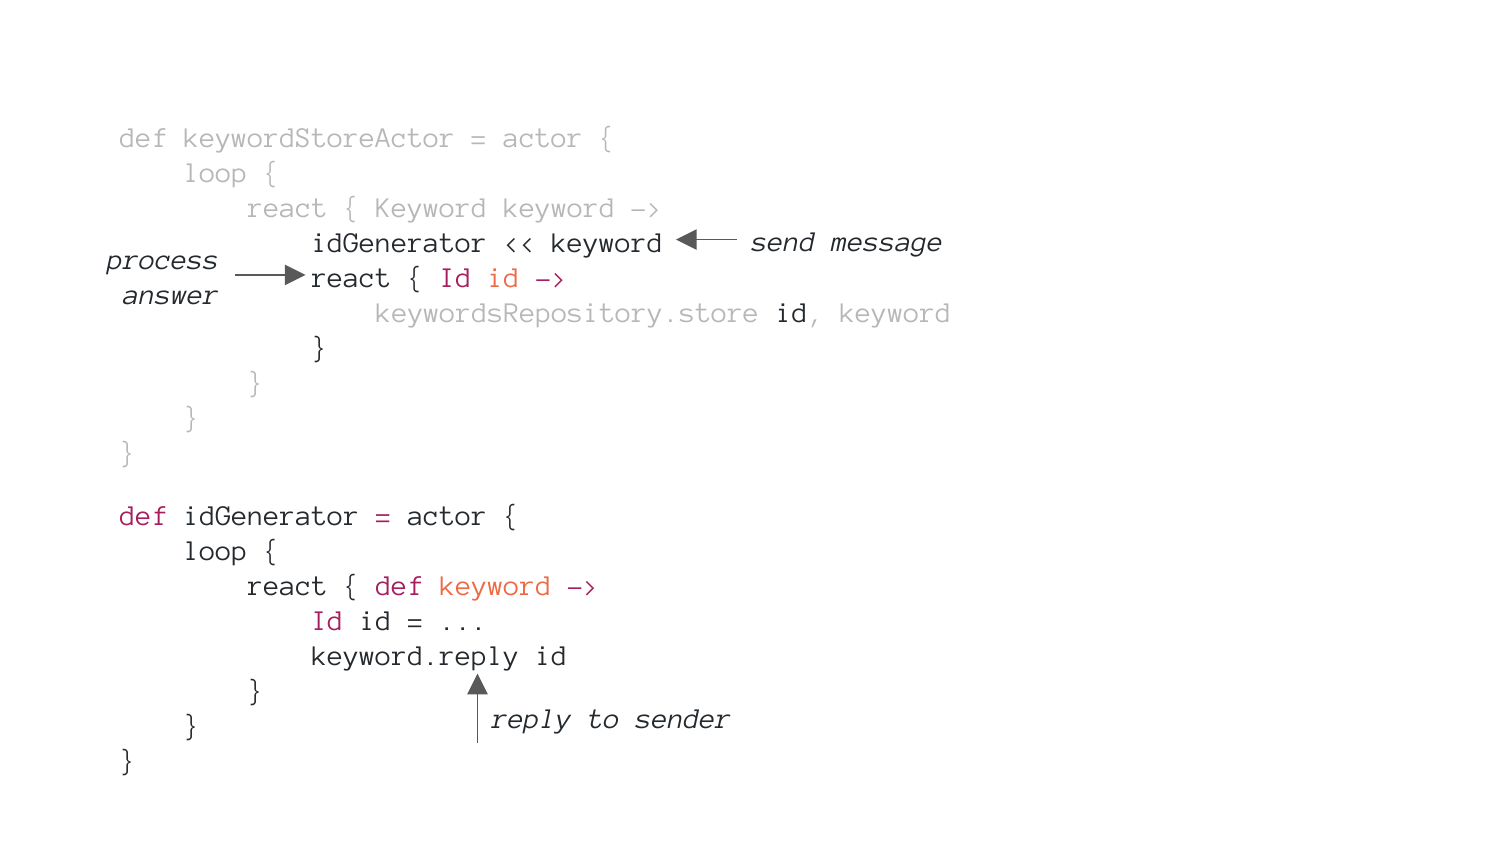

def keywordStoreActor = actor {
    loop {
        react { Keyword keyword ->
            idGenerator << keyword
            react { Id id ->
                keywordsRepository.store id, keyword
            }
        }
    }
}
send message
process answer
def idGenerator = actor {
    loop {
        react { def keyword ->
            Id id = ...
            keyword.reply id
        }
    }
}

reply to sender